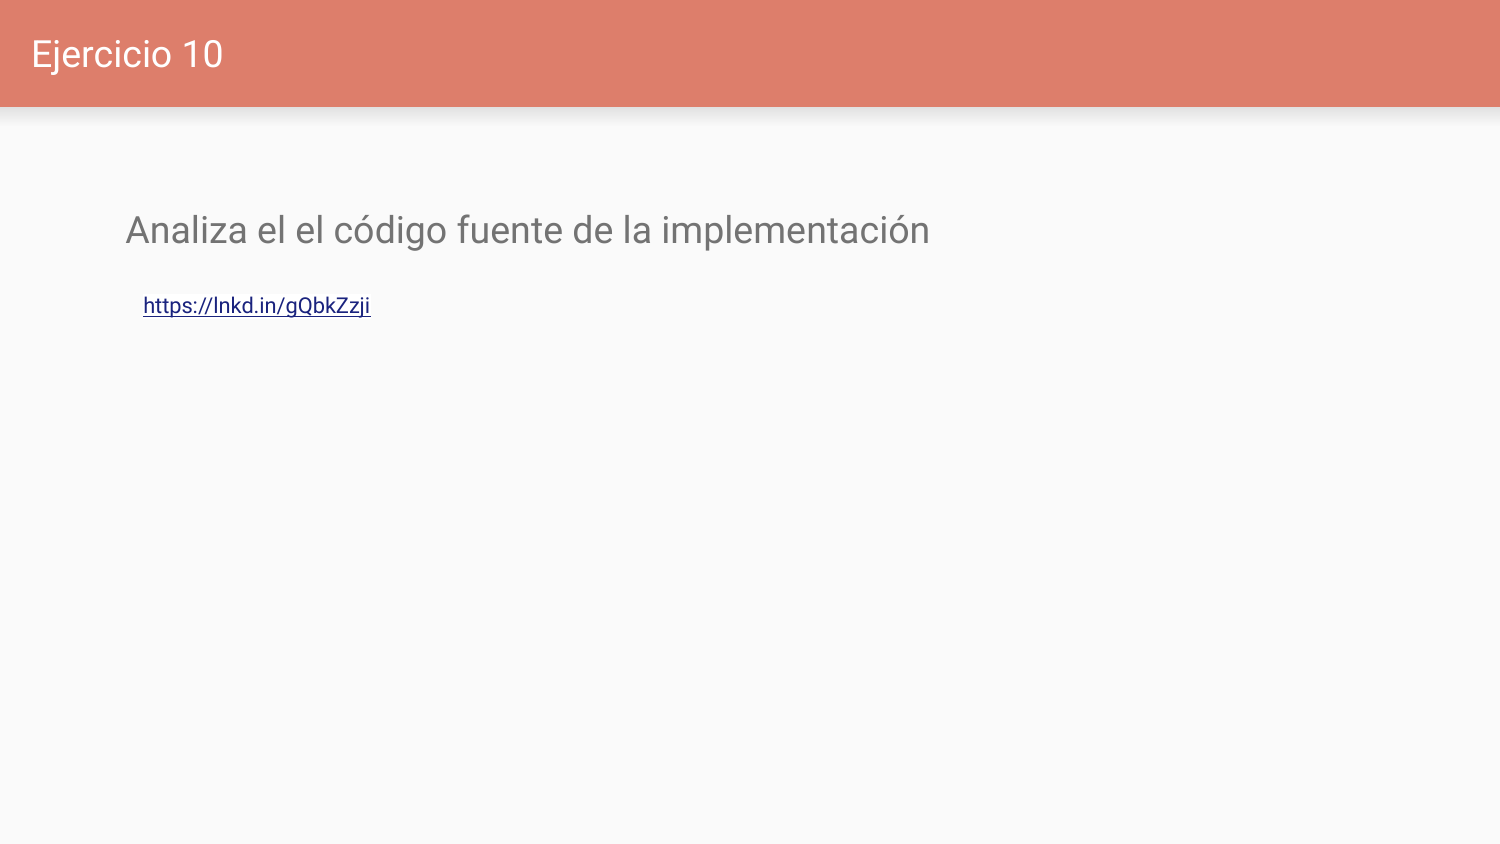

# Ejercicio 10
Analiza el el código fuente de la implementación
https://lnkd.in/gQbkZzji